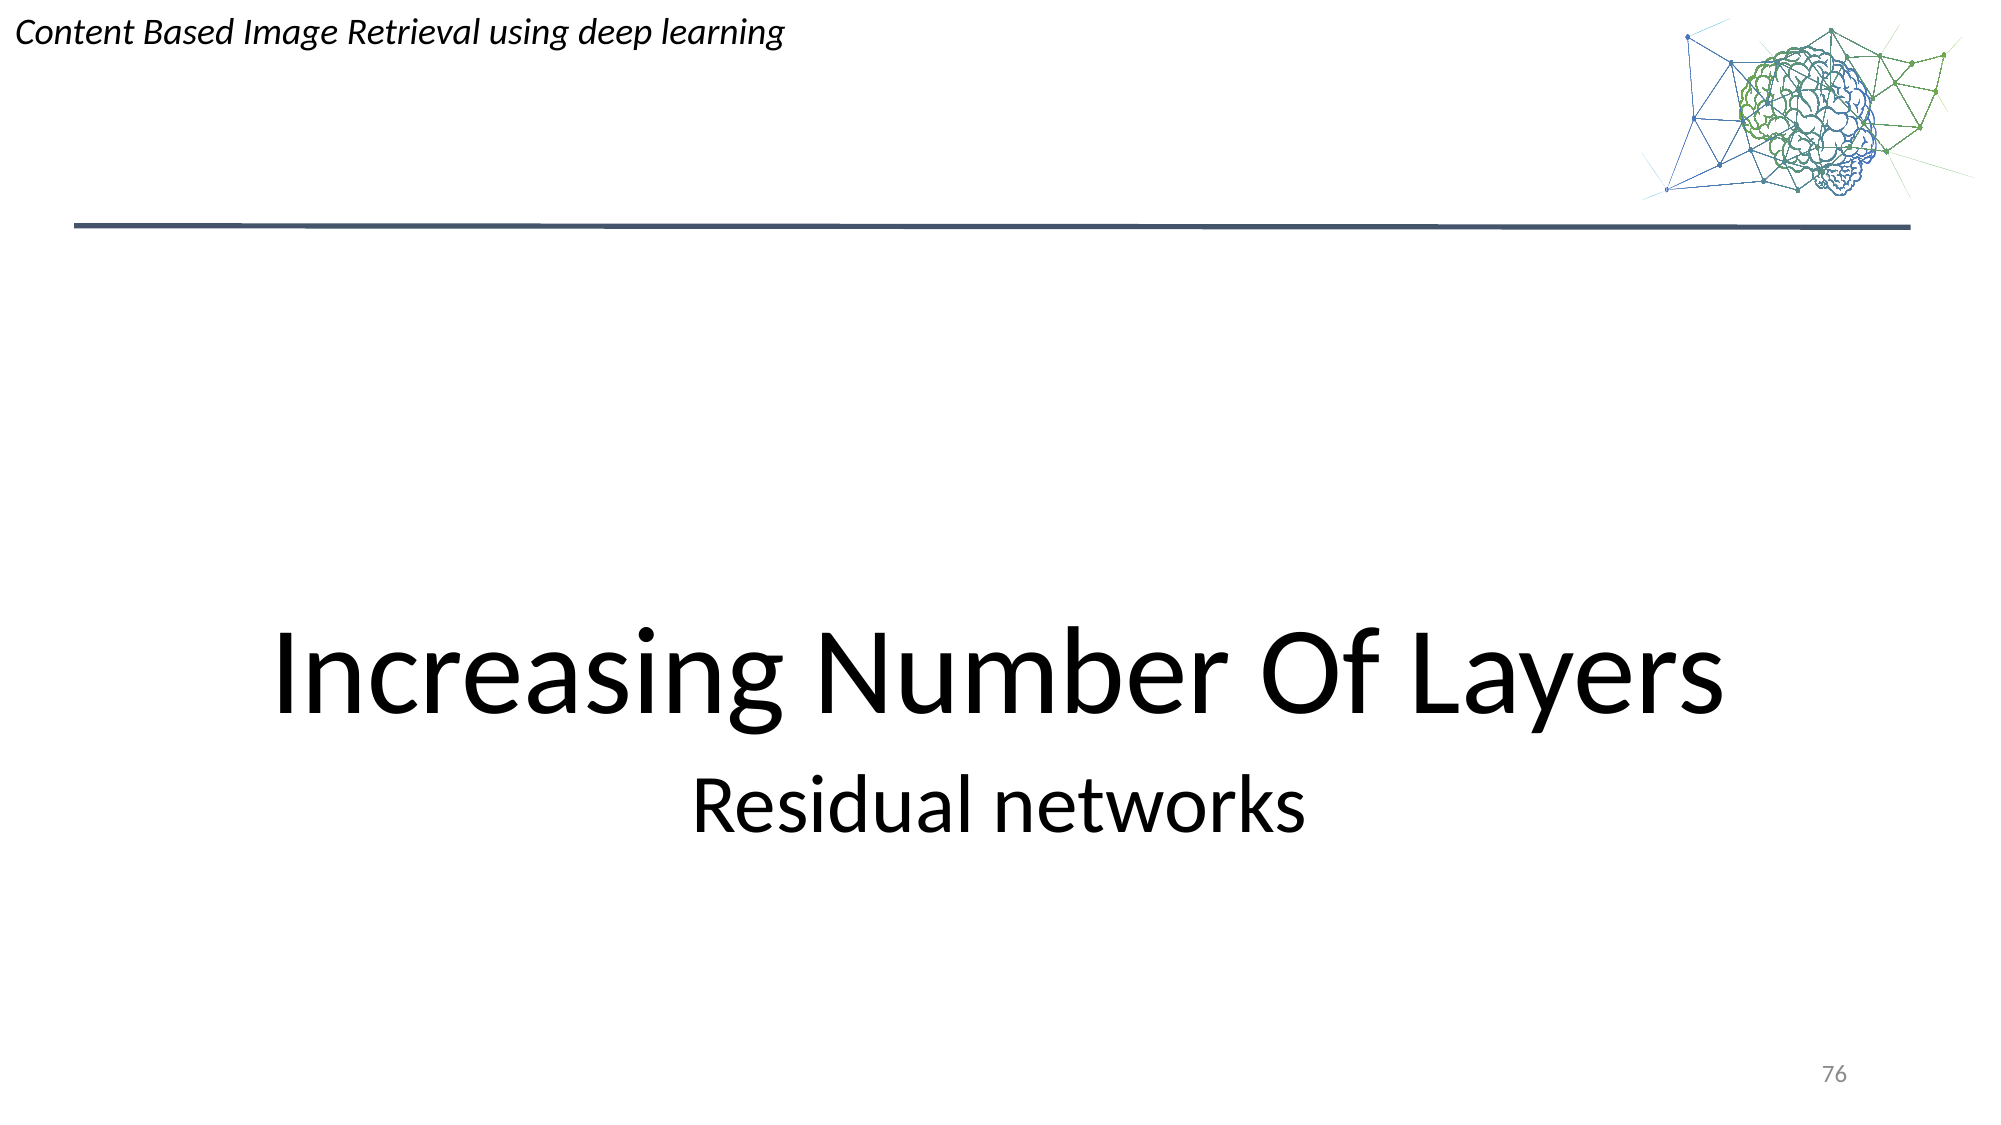

# Increasing Number Of Layers
Residual networks
76